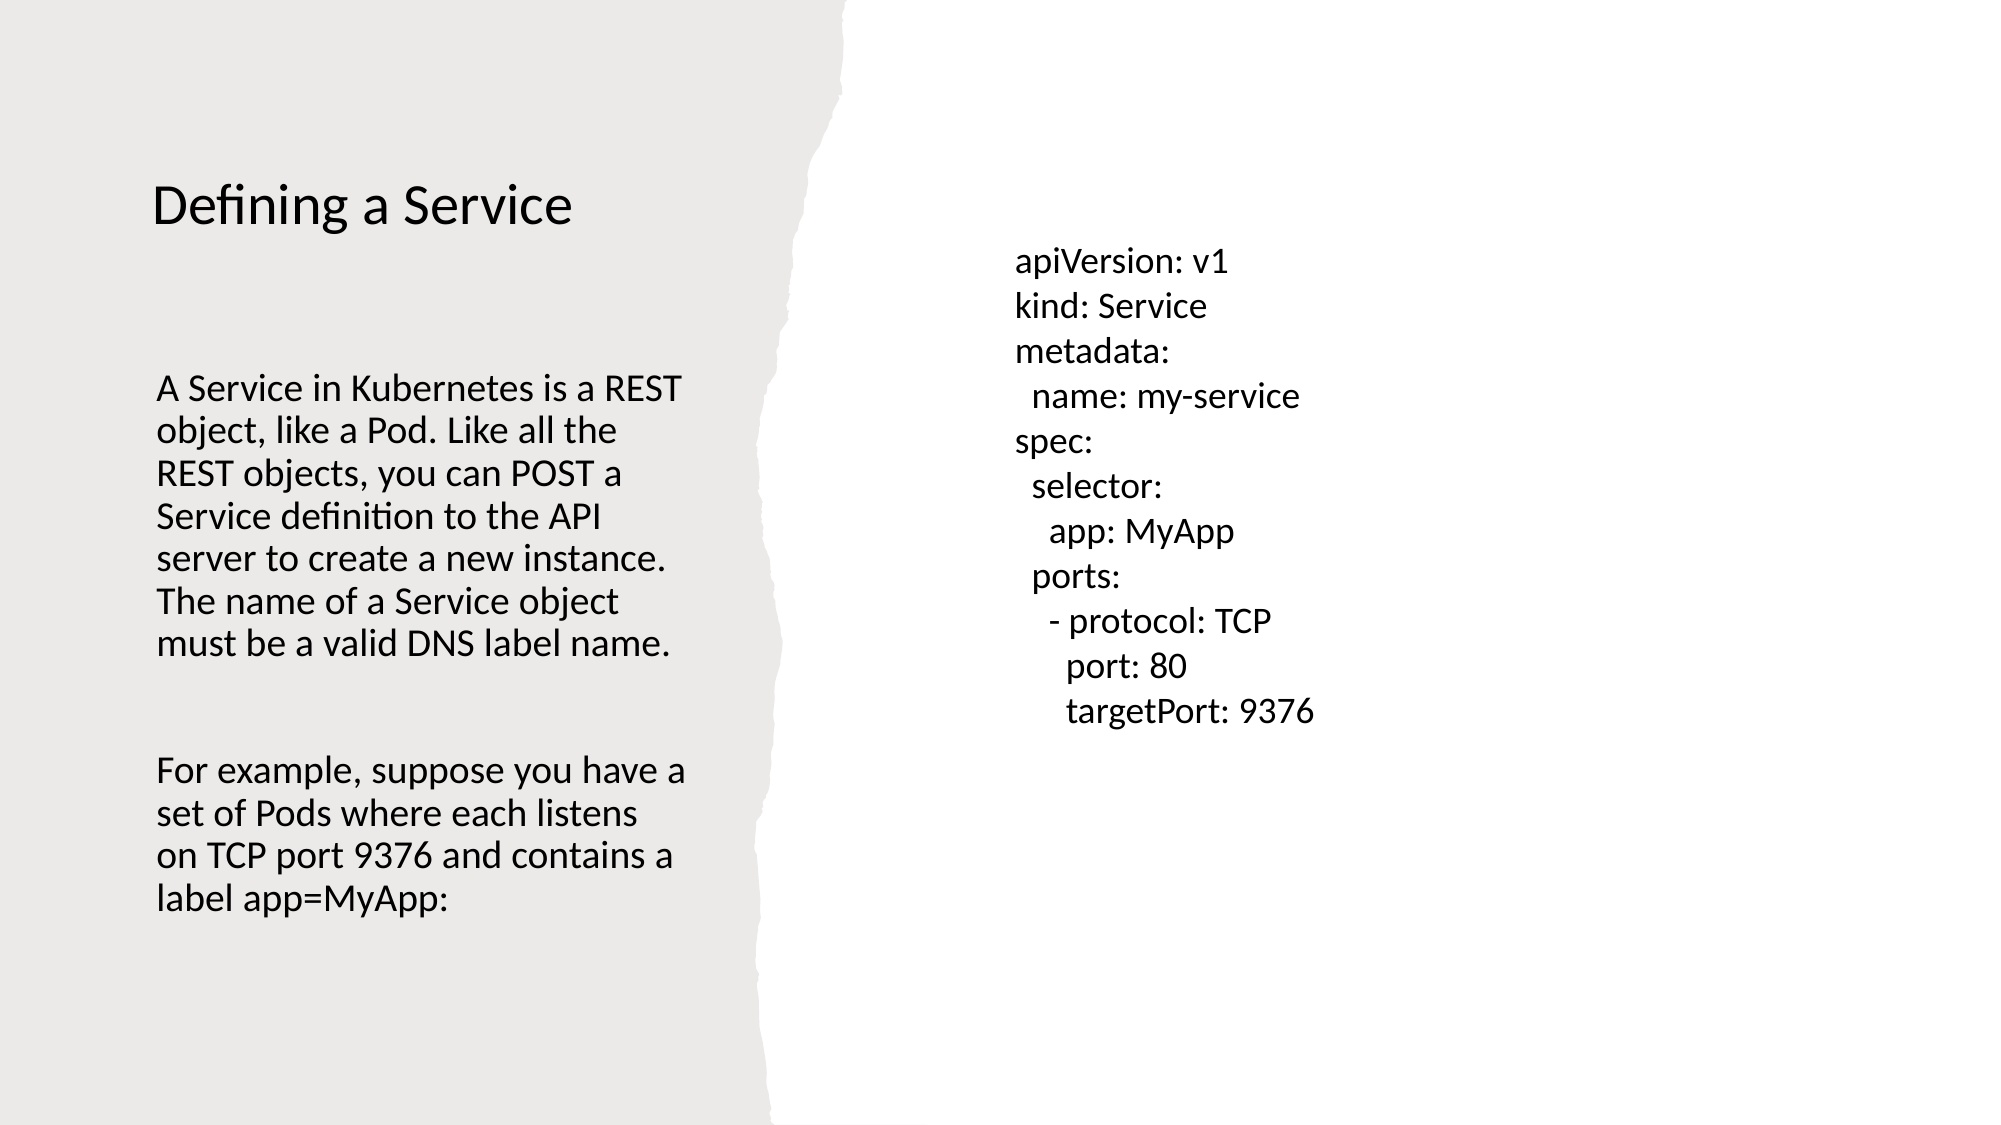

# Defining a Service
apiVersion: v1
kind: Service
metadata:
  name: my-service
spec:
  selector:
    app: MyApp
  ports:
    - protocol: TCP
      port: 80
      targetPort: 9376
A Service in Kubernetes is a REST object, like a Pod. Like all the REST objects, you can POST a Service definition to the API server to create a new instance. The name of a Service object must be a valid DNS label name.

For example, suppose you have a set of Pods where each listens on TCP port 9376 and contains a label app=MyApp: